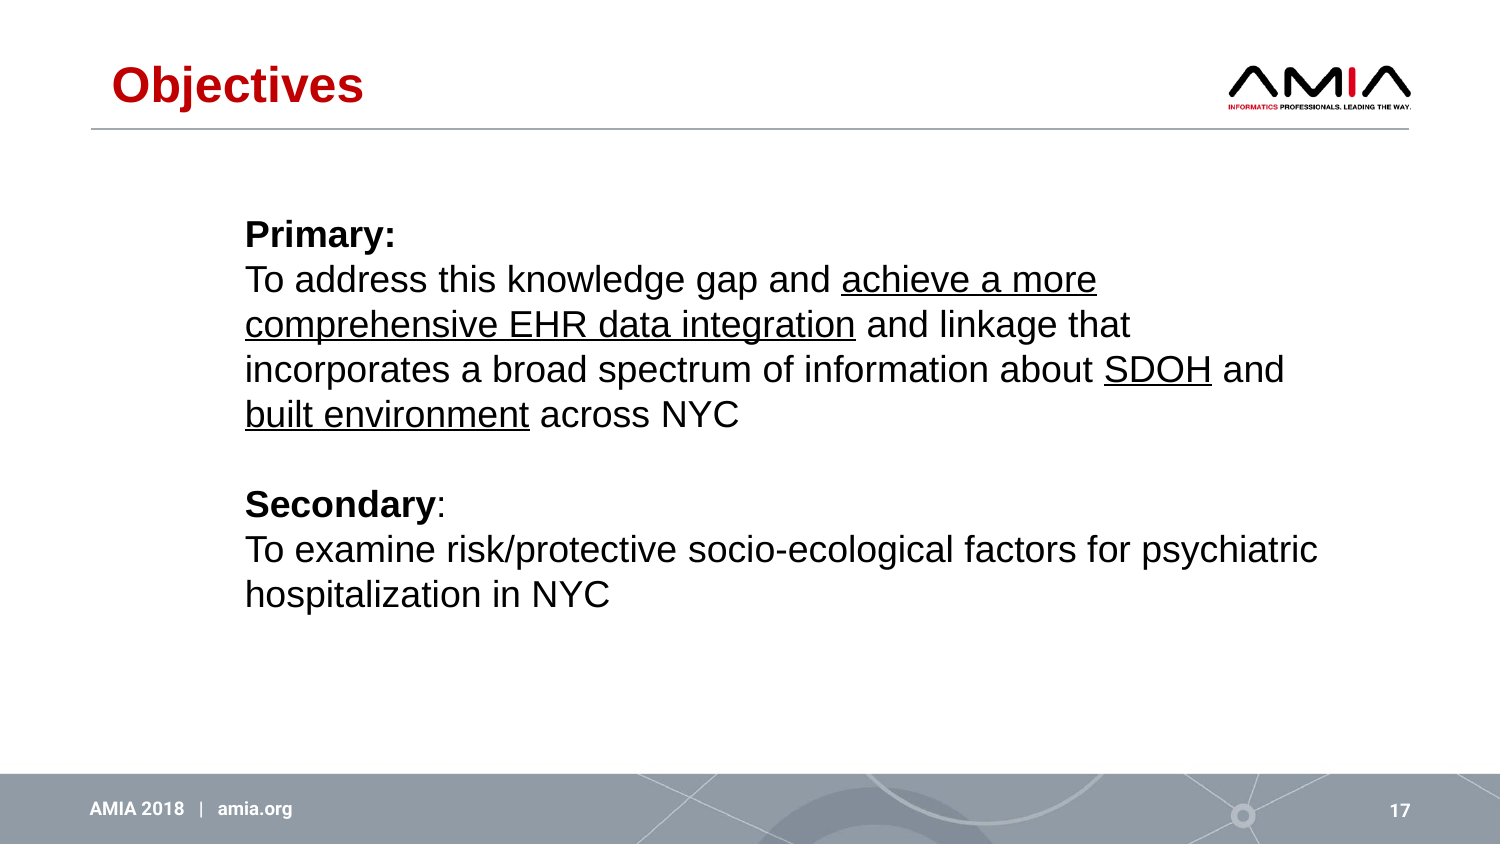

Objectives
Primary:
To address this knowledge gap and achieve a more comprehensive EHR data integration and linkage that incorporates a broad spectrum of information about SDOH and built environment across NYC

Secondary:
To examine risk/protective socio-ecological factors for psychiatric hospitalization in NYC
AMIA 2018   |   amia.org
17